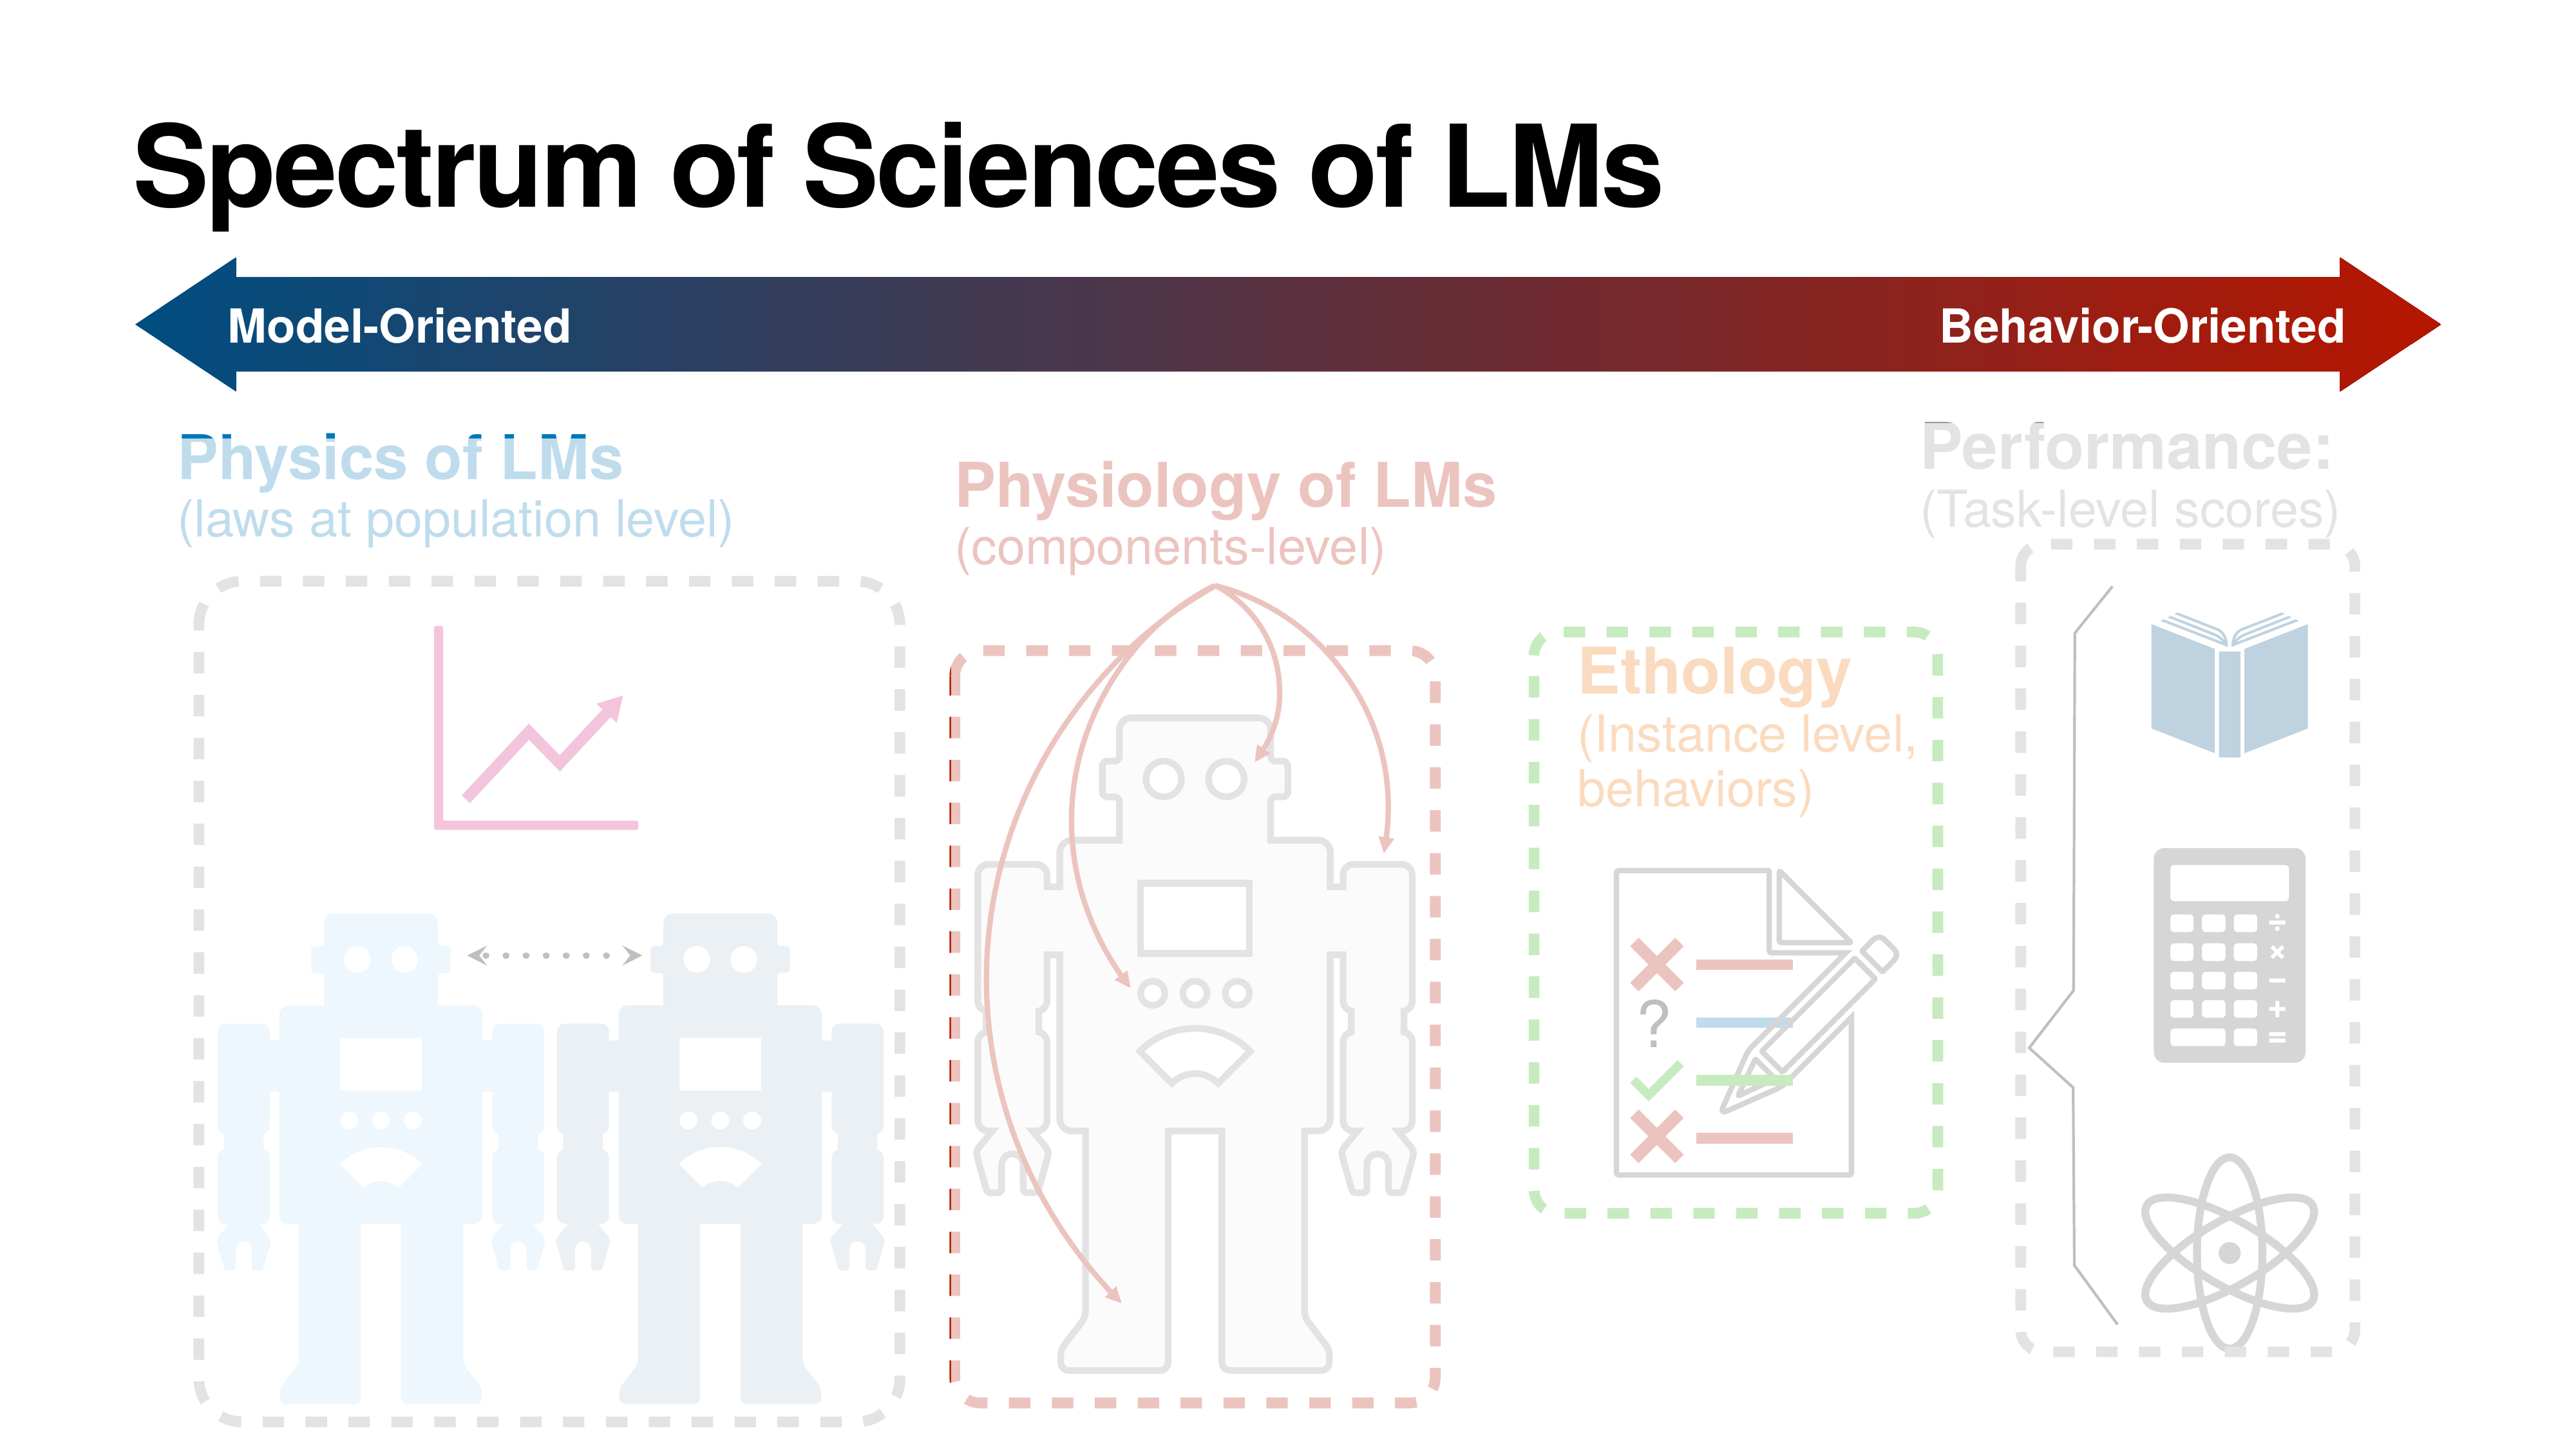

# Spectrum of Sciences of LMs
Model-Oriented                                                                                                         Behavior-Oriented
Performance:
(Task-level scores)
Physics of LMs
(laws at population level)

Physiology of LMs
(components-level)

Ethology
(Instance level,
behaviors)

?